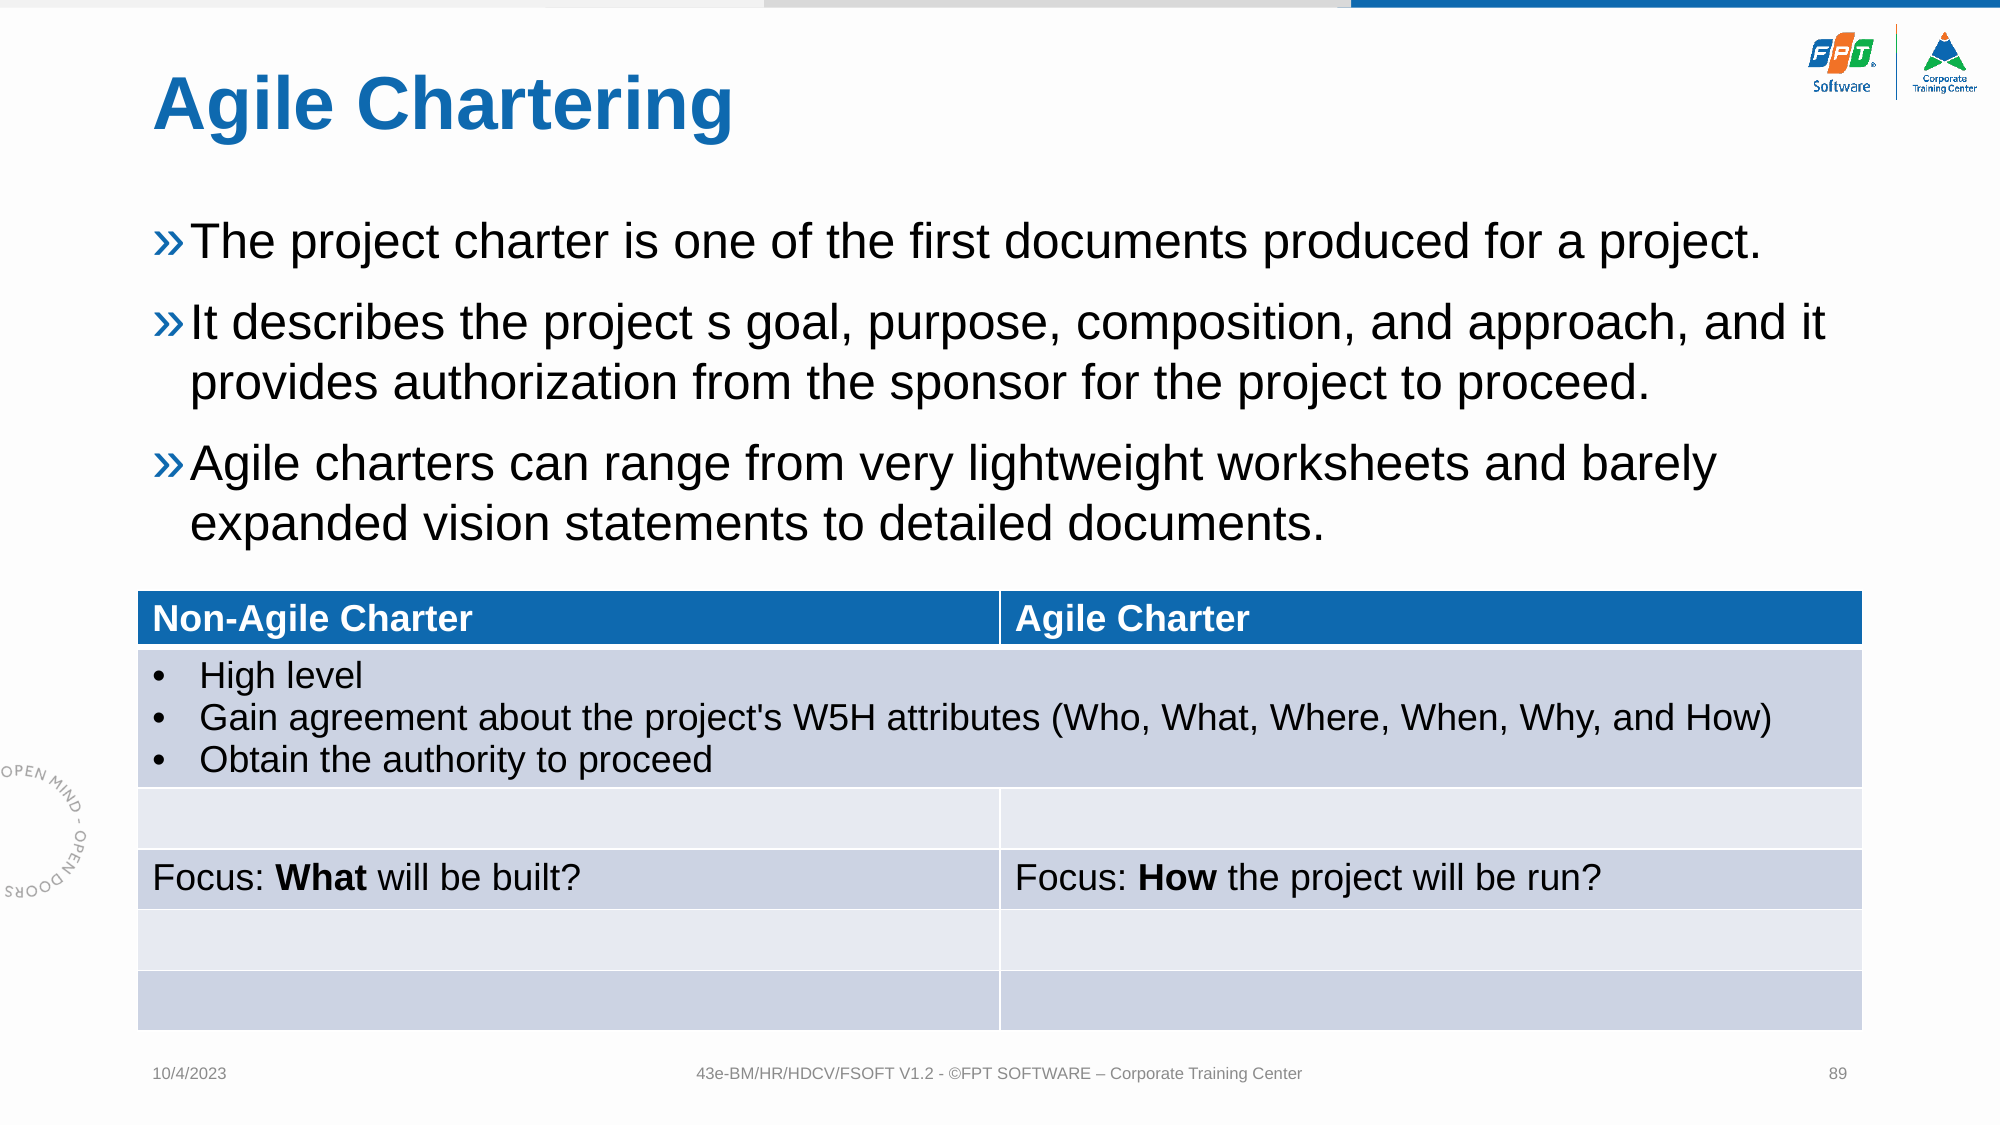

# Agile Chartering
The project charter is one of the first documents produced for a project.
It describes the project s goal, purpose, composition, and approach, and it provides authorization from the sponsor for the project to proceed.
Agile charters can range from very lightweight worksheets and barely expanded vision statements to detailed documents.
| Non-Agile Charter | Agile Charter |
| --- | --- |
| High level Gain agreement about the project's W5H attributes (Who, What, Where, When, Why, and How) Obtain the authority to proceed |  |
|  |  |
| Focus: What will be built? | Focus: How the project will be run? |
|  |  |
|  |  |
10/4/2023
43e-BM/HR/HDCV/FSOFT V1.2 - ©FPT SOFTWARE – Corporate Training Center
89